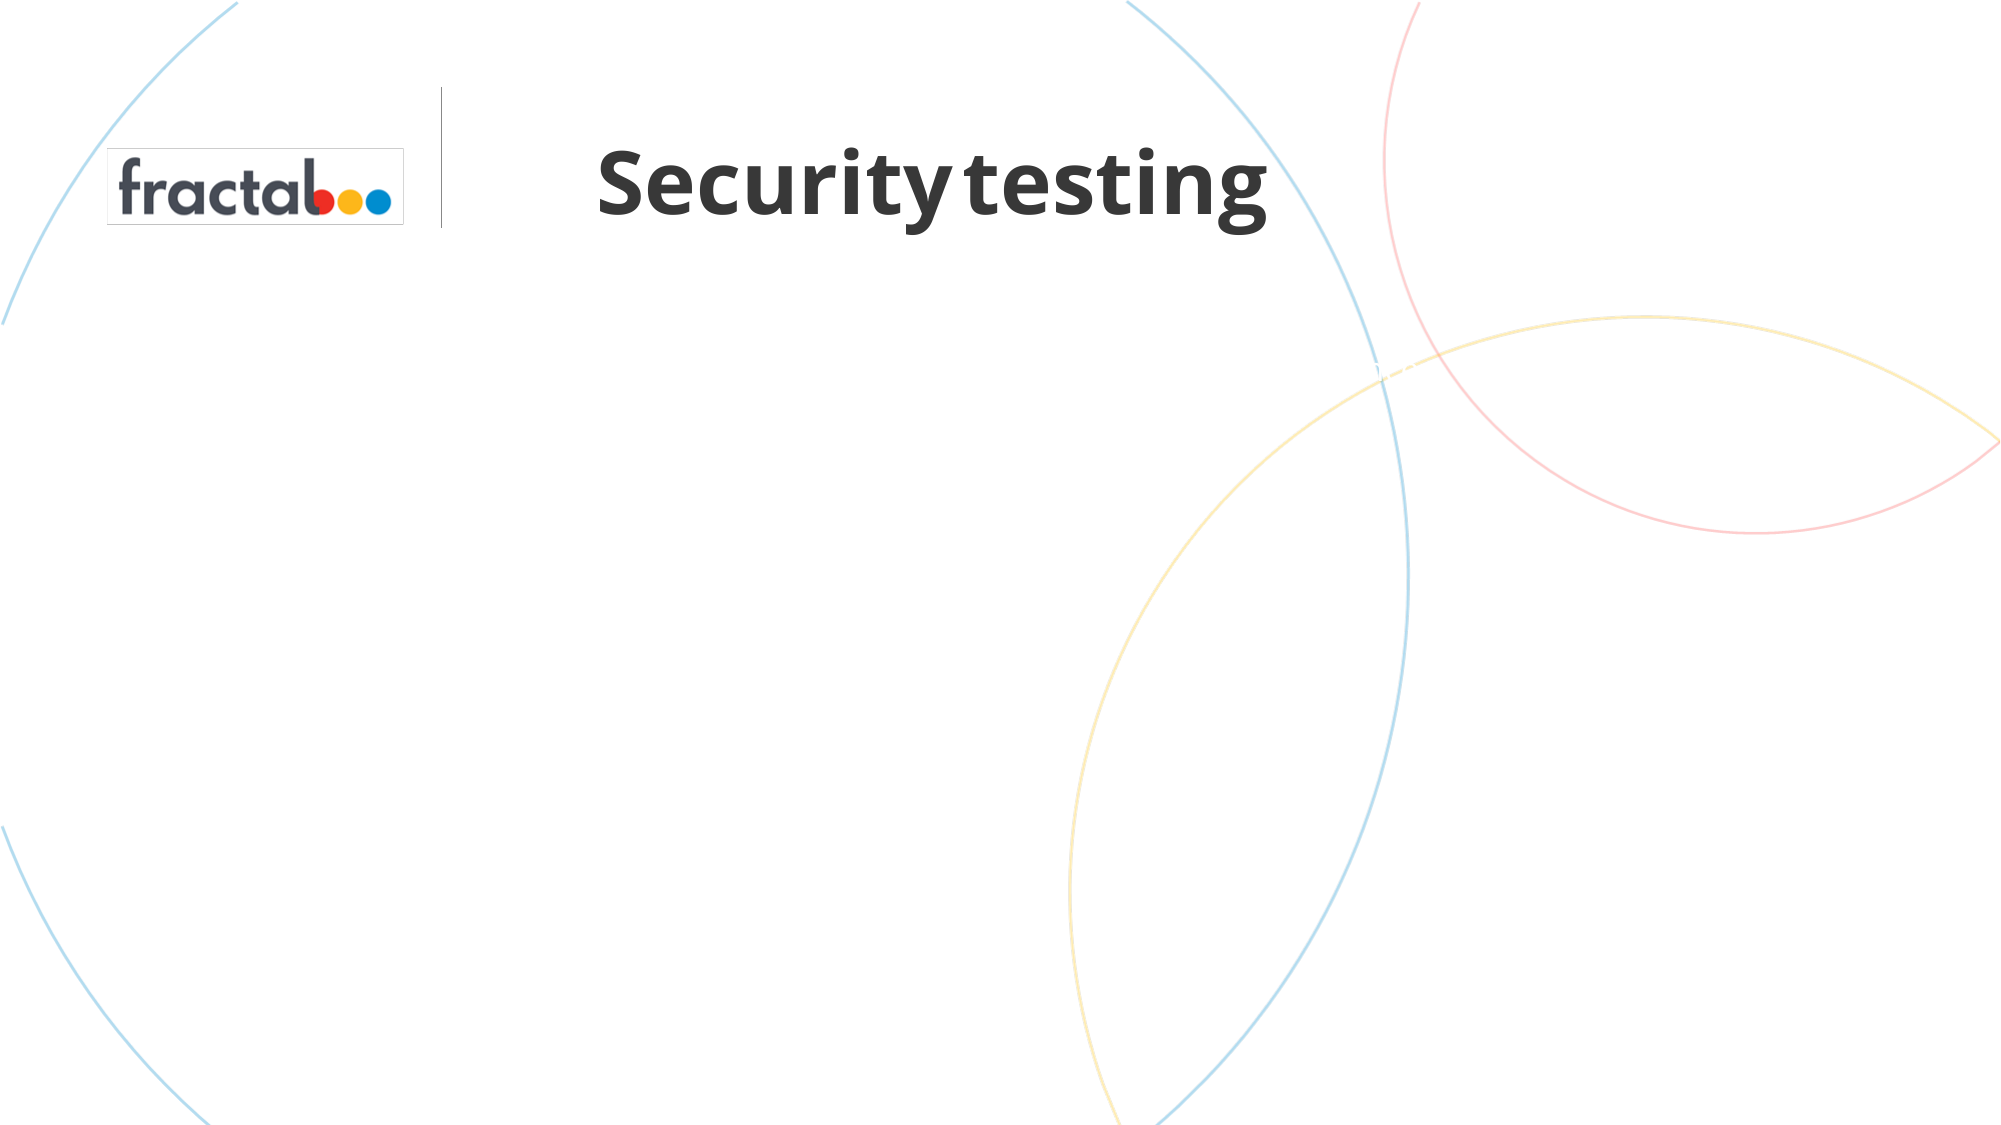

Security testing
Stagging of test:
Deployed DVWA (dam vulnerable WEB application) on 2 separate azure instances.
Both instance had different public URL.
	https://prophaze.fractal.ai (behind Prophaze WAF)
	https://fortinet.fractal.ai (behind FortiGate WAF)
From 21-25 Aug we kept it on monitoring/ learning mode.
From 28-29 Aug It was in block mode.